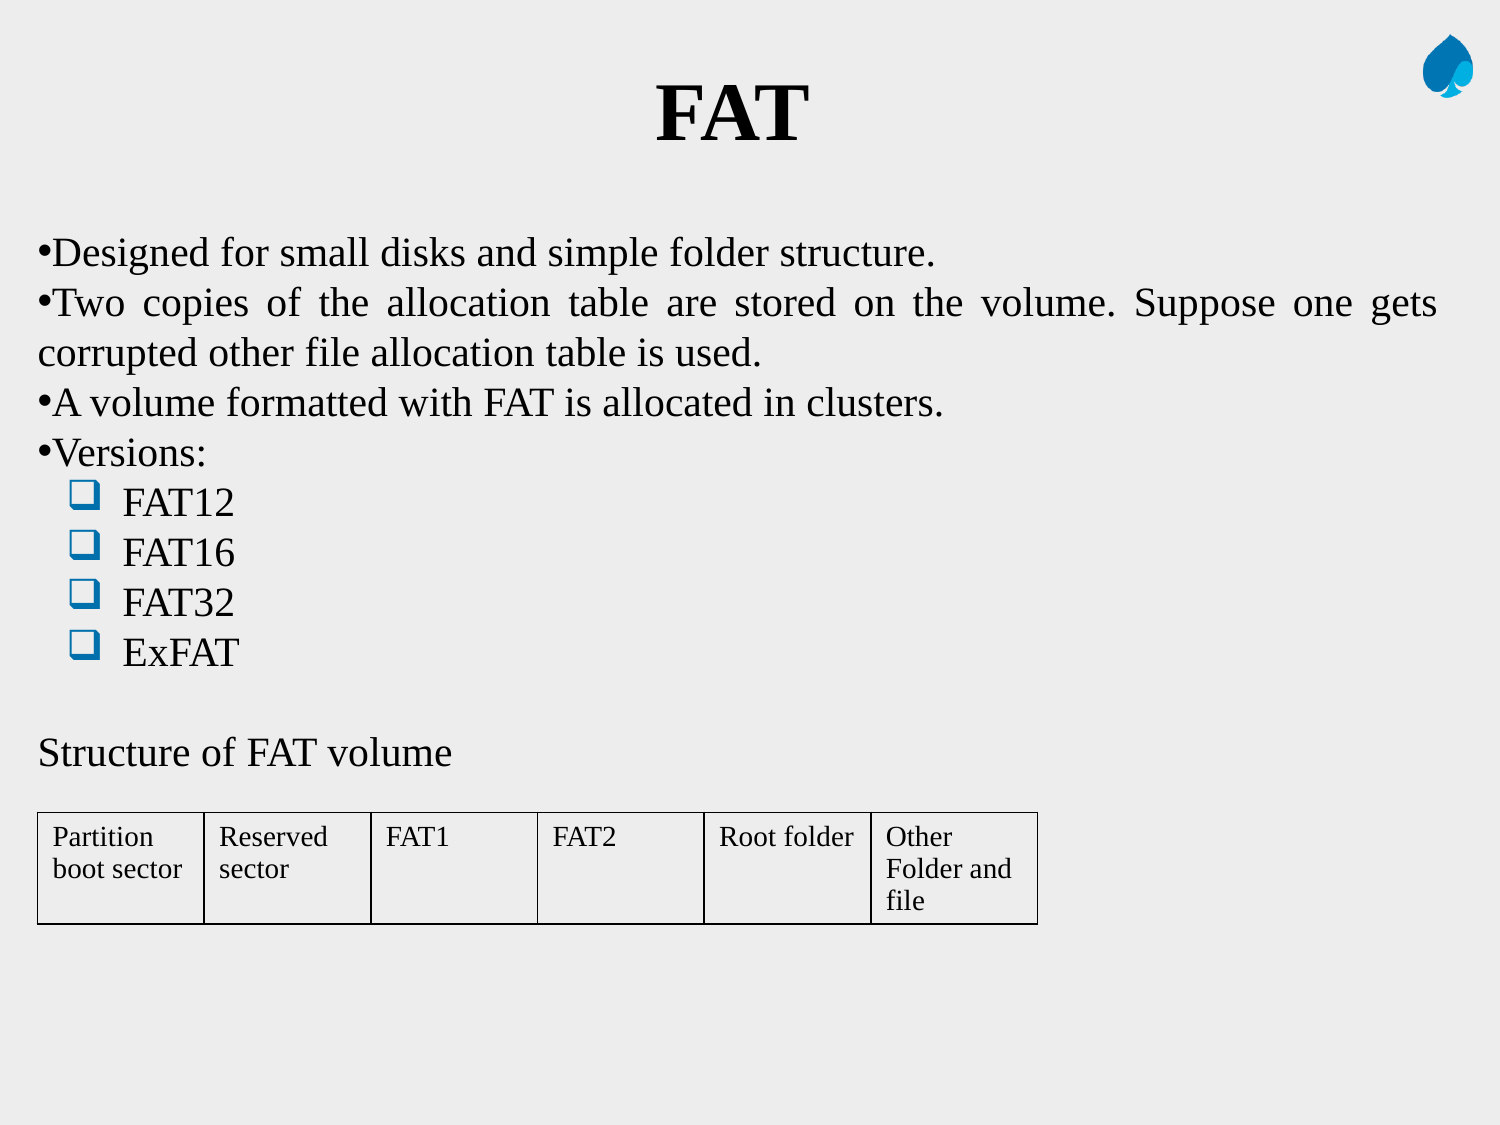

# FAT
Designed for small disks and simple folder structure.
Two copies of the allocation table are stored on the volume. Suppose one gets corrupted other file allocation table is used.
A volume formatted with FAT is allocated in clusters.
Versions:
FAT12
FAT16
FAT32
ExFAT

Structure of FAT volume

| Partition boot sector | Reserved sector | FAT1 | FAT2 | Root folder | Other Folder and file |
| --- | --- | --- | --- | --- | --- |